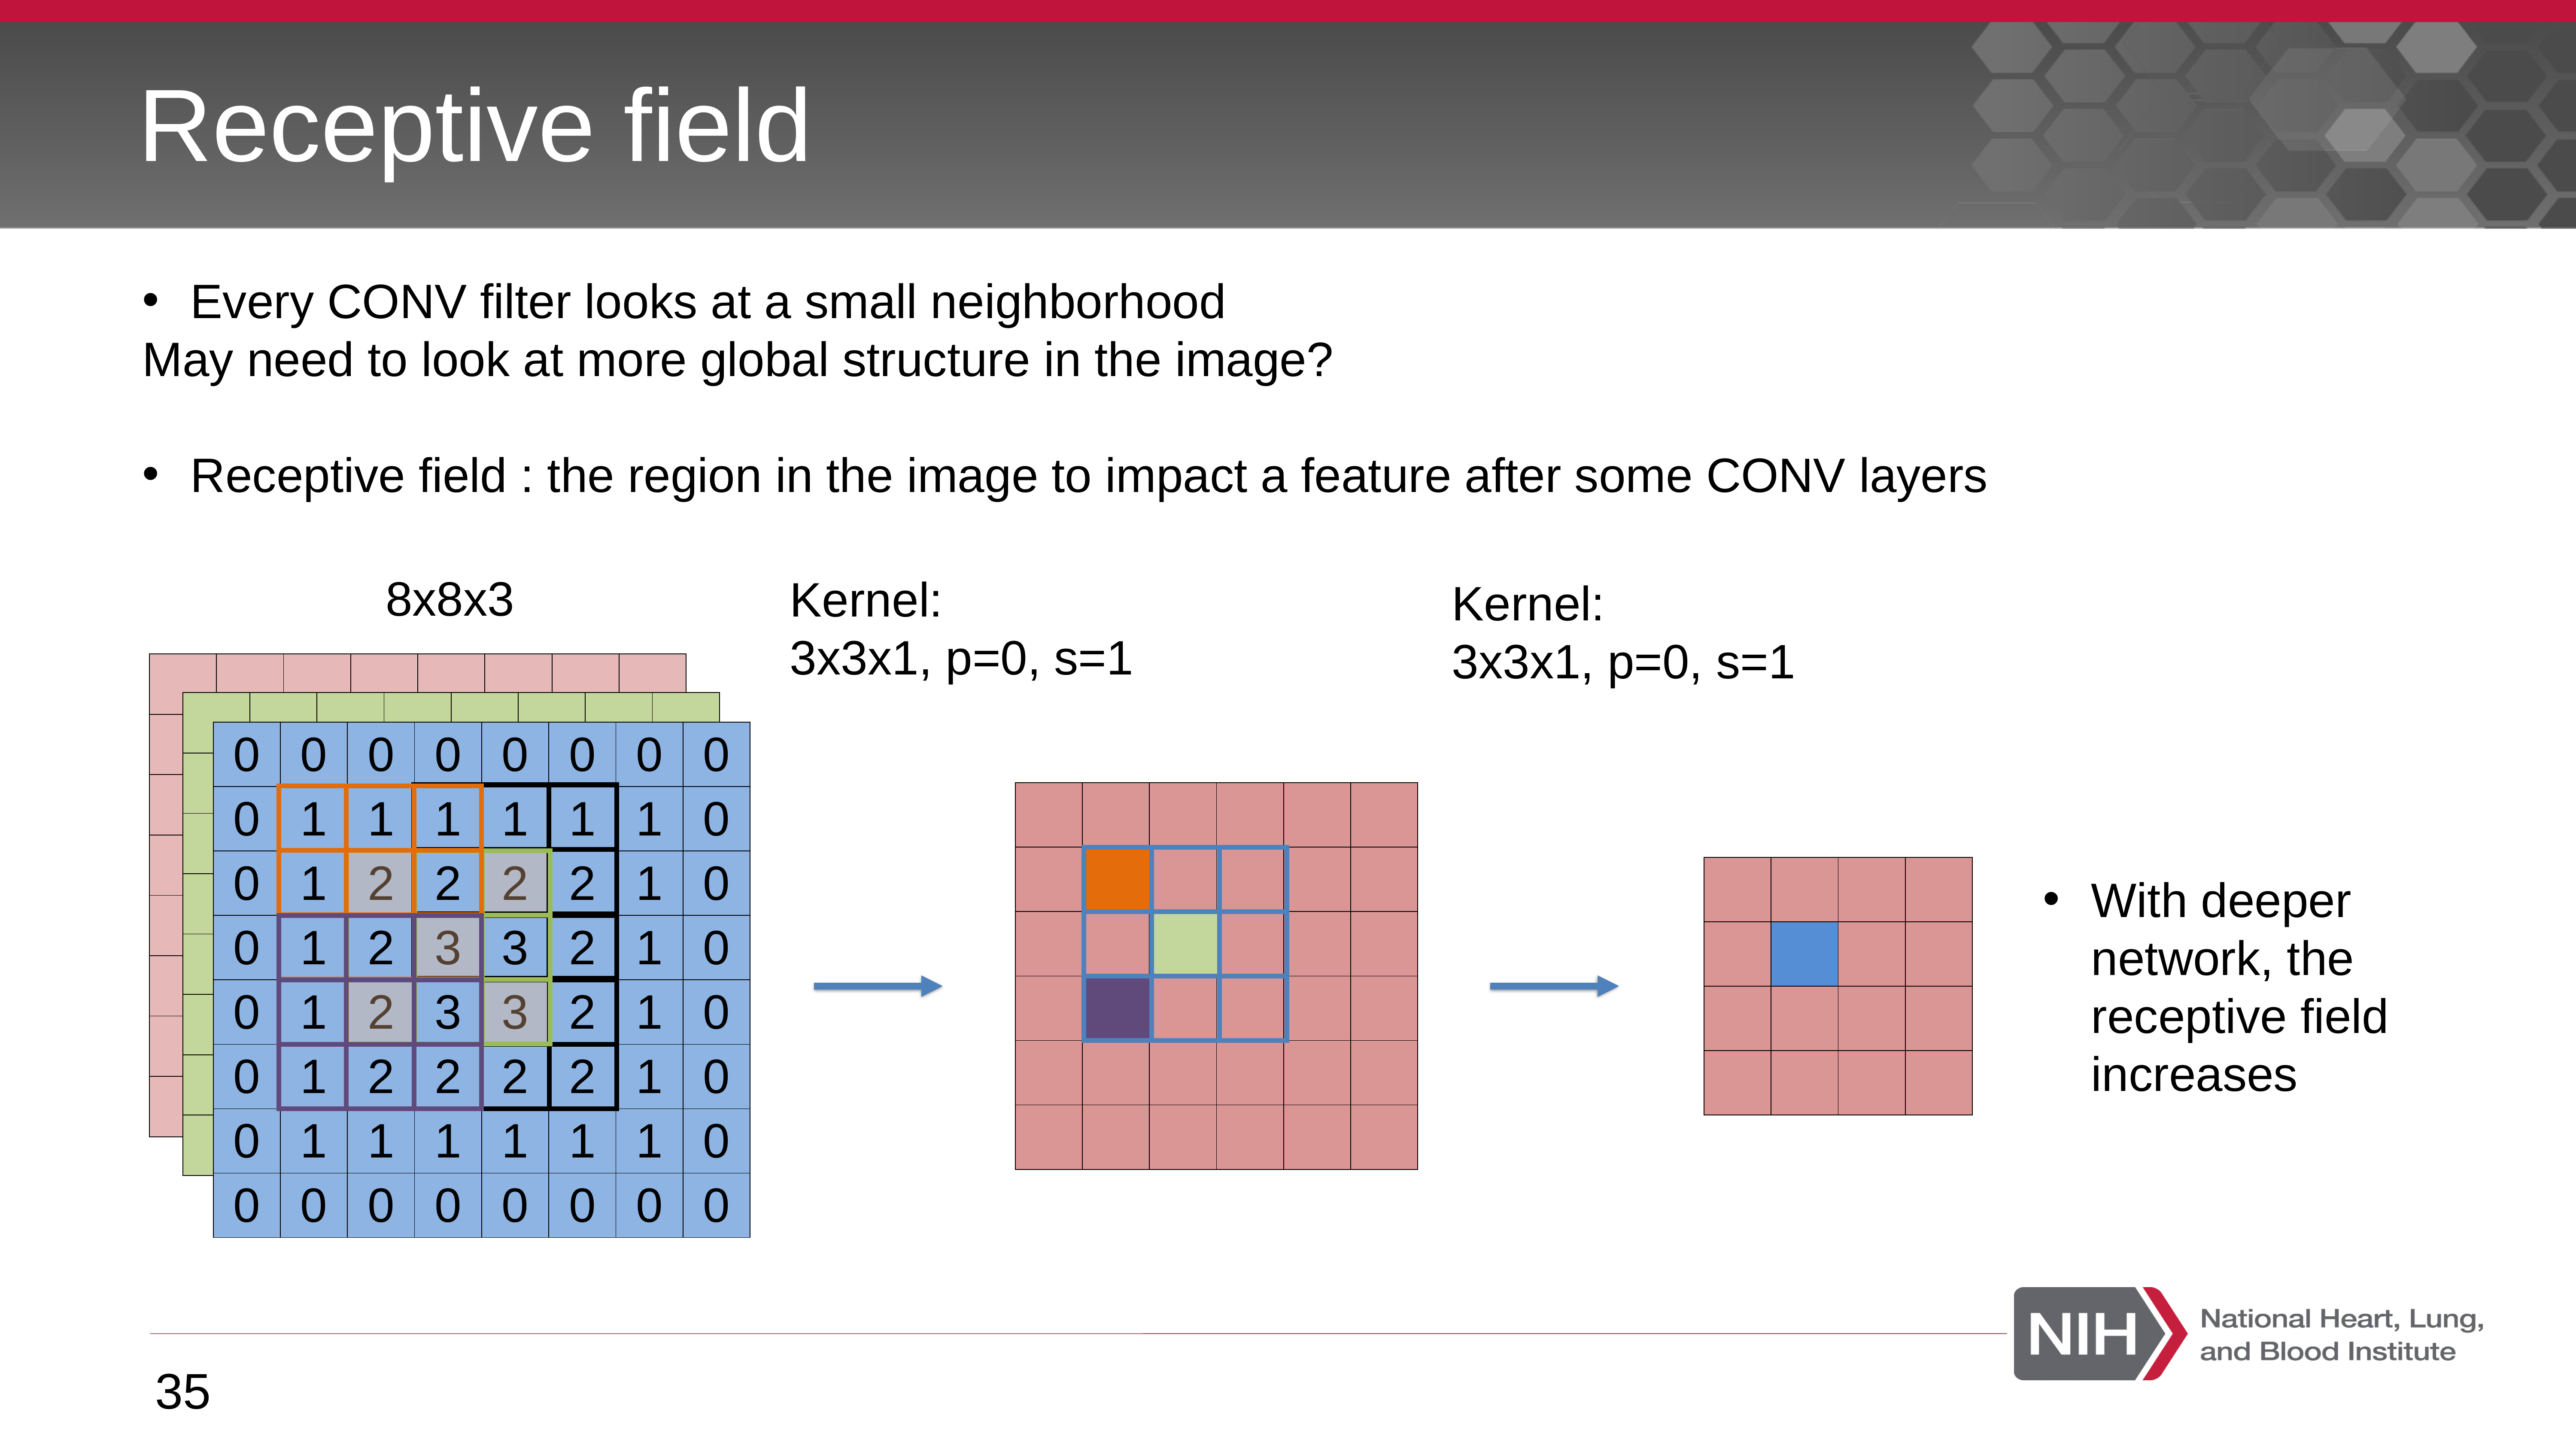

# Receptive field
Every CONV filter looks at a small neighborhood
May need to look at more global structure in the image?

Receptive field : the region in the image to impact a feature after some CONV layers
8x8x3
Kernel:
3x3x1, p=0, s=1
Kernel:
3x3x1, p=0, s=1
|  |  |  |  |  |  |  |  |
| --- | --- | --- | --- | --- | --- | --- | --- |
|  |  |  |  |  |  |  |  |
|  |  |  |  |  |  |  |  |
|  |  |  |  |  |  |  |  |
|  |  |  |  |  |  |  |  |
|  |  |  |  |  |  |  |  |
|  |  |  |  |  |  |  |  |
|  |  |  |  |  |  |  |  |
|  |  |  |  |  |  |  |  |
| --- | --- | --- | --- | --- | --- | --- | --- |
|  |  |  |  |  |  |  |  |
|  |  |  |  |  |  |  |  |
|  |  |  |  |  |  |  |  |
|  |  |  |  |  |  |  |  |
|  |  |  |  |  |  |  |  |
|  |  |  |  |  |  |  |  |
|  |  |  |  |  |  |  |  |
| 0 | 0 | 0 | 0 | 0 | 0 | 0 | 0 |
| --- | --- | --- | --- | --- | --- | --- | --- |
| 0 | 1 | 1 | 1 | 1 | 1 | 1 | 0 |
| 0 | 1 | 2 | 2 | 2 | 2 | 1 | 0 |
| 0 | 1 | 2 | 3 | 3 | 2 | 1 | 0 |
| 0 | 1 | 2 | 3 | 3 | 2 | 1 | 0 |
| 0 | 1 | 2 | 2 | 2 | 2 | 1 | 0 |
| 0 | 1 | 1 | 1 | 1 | 1 | 1 | 0 |
| 0 | 0 | 0 | 0 | 0 | 0 | 0 | 0 |
|  |  |  |  |  |  |
| --- | --- | --- | --- | --- | --- |
|  |  |  |  |  |  |
|  |  |  |  |  |  |
|  |  |  |  |  |  |
|  |  |  |  |  |  |
|  |  |  |  |  |  |
|  |  |  |
| --- | --- | --- |
|  |  |  |
|  |  |  |
|  |  |  |
| --- | --- | --- |
|  |  |  |
|  |  |  |
|  |  |  |
| --- | --- | --- |
|  |  |  |
|  |  |  |
|  |  |  |
| --- | --- | --- |
|  |  |  |
|  |  |  |
|  |  |  |  |
| --- | --- | --- | --- |
|  |  |  |  |
|  |  |  |  |
|  |  |  |  |
With deeper network, the receptive field increases
|  |  |  |
| --- | --- | --- |
|  |  |  |
|  |  |  |
|  |  |  |
| --- | --- | --- |
|  |  |  |
|  |  |  |
35